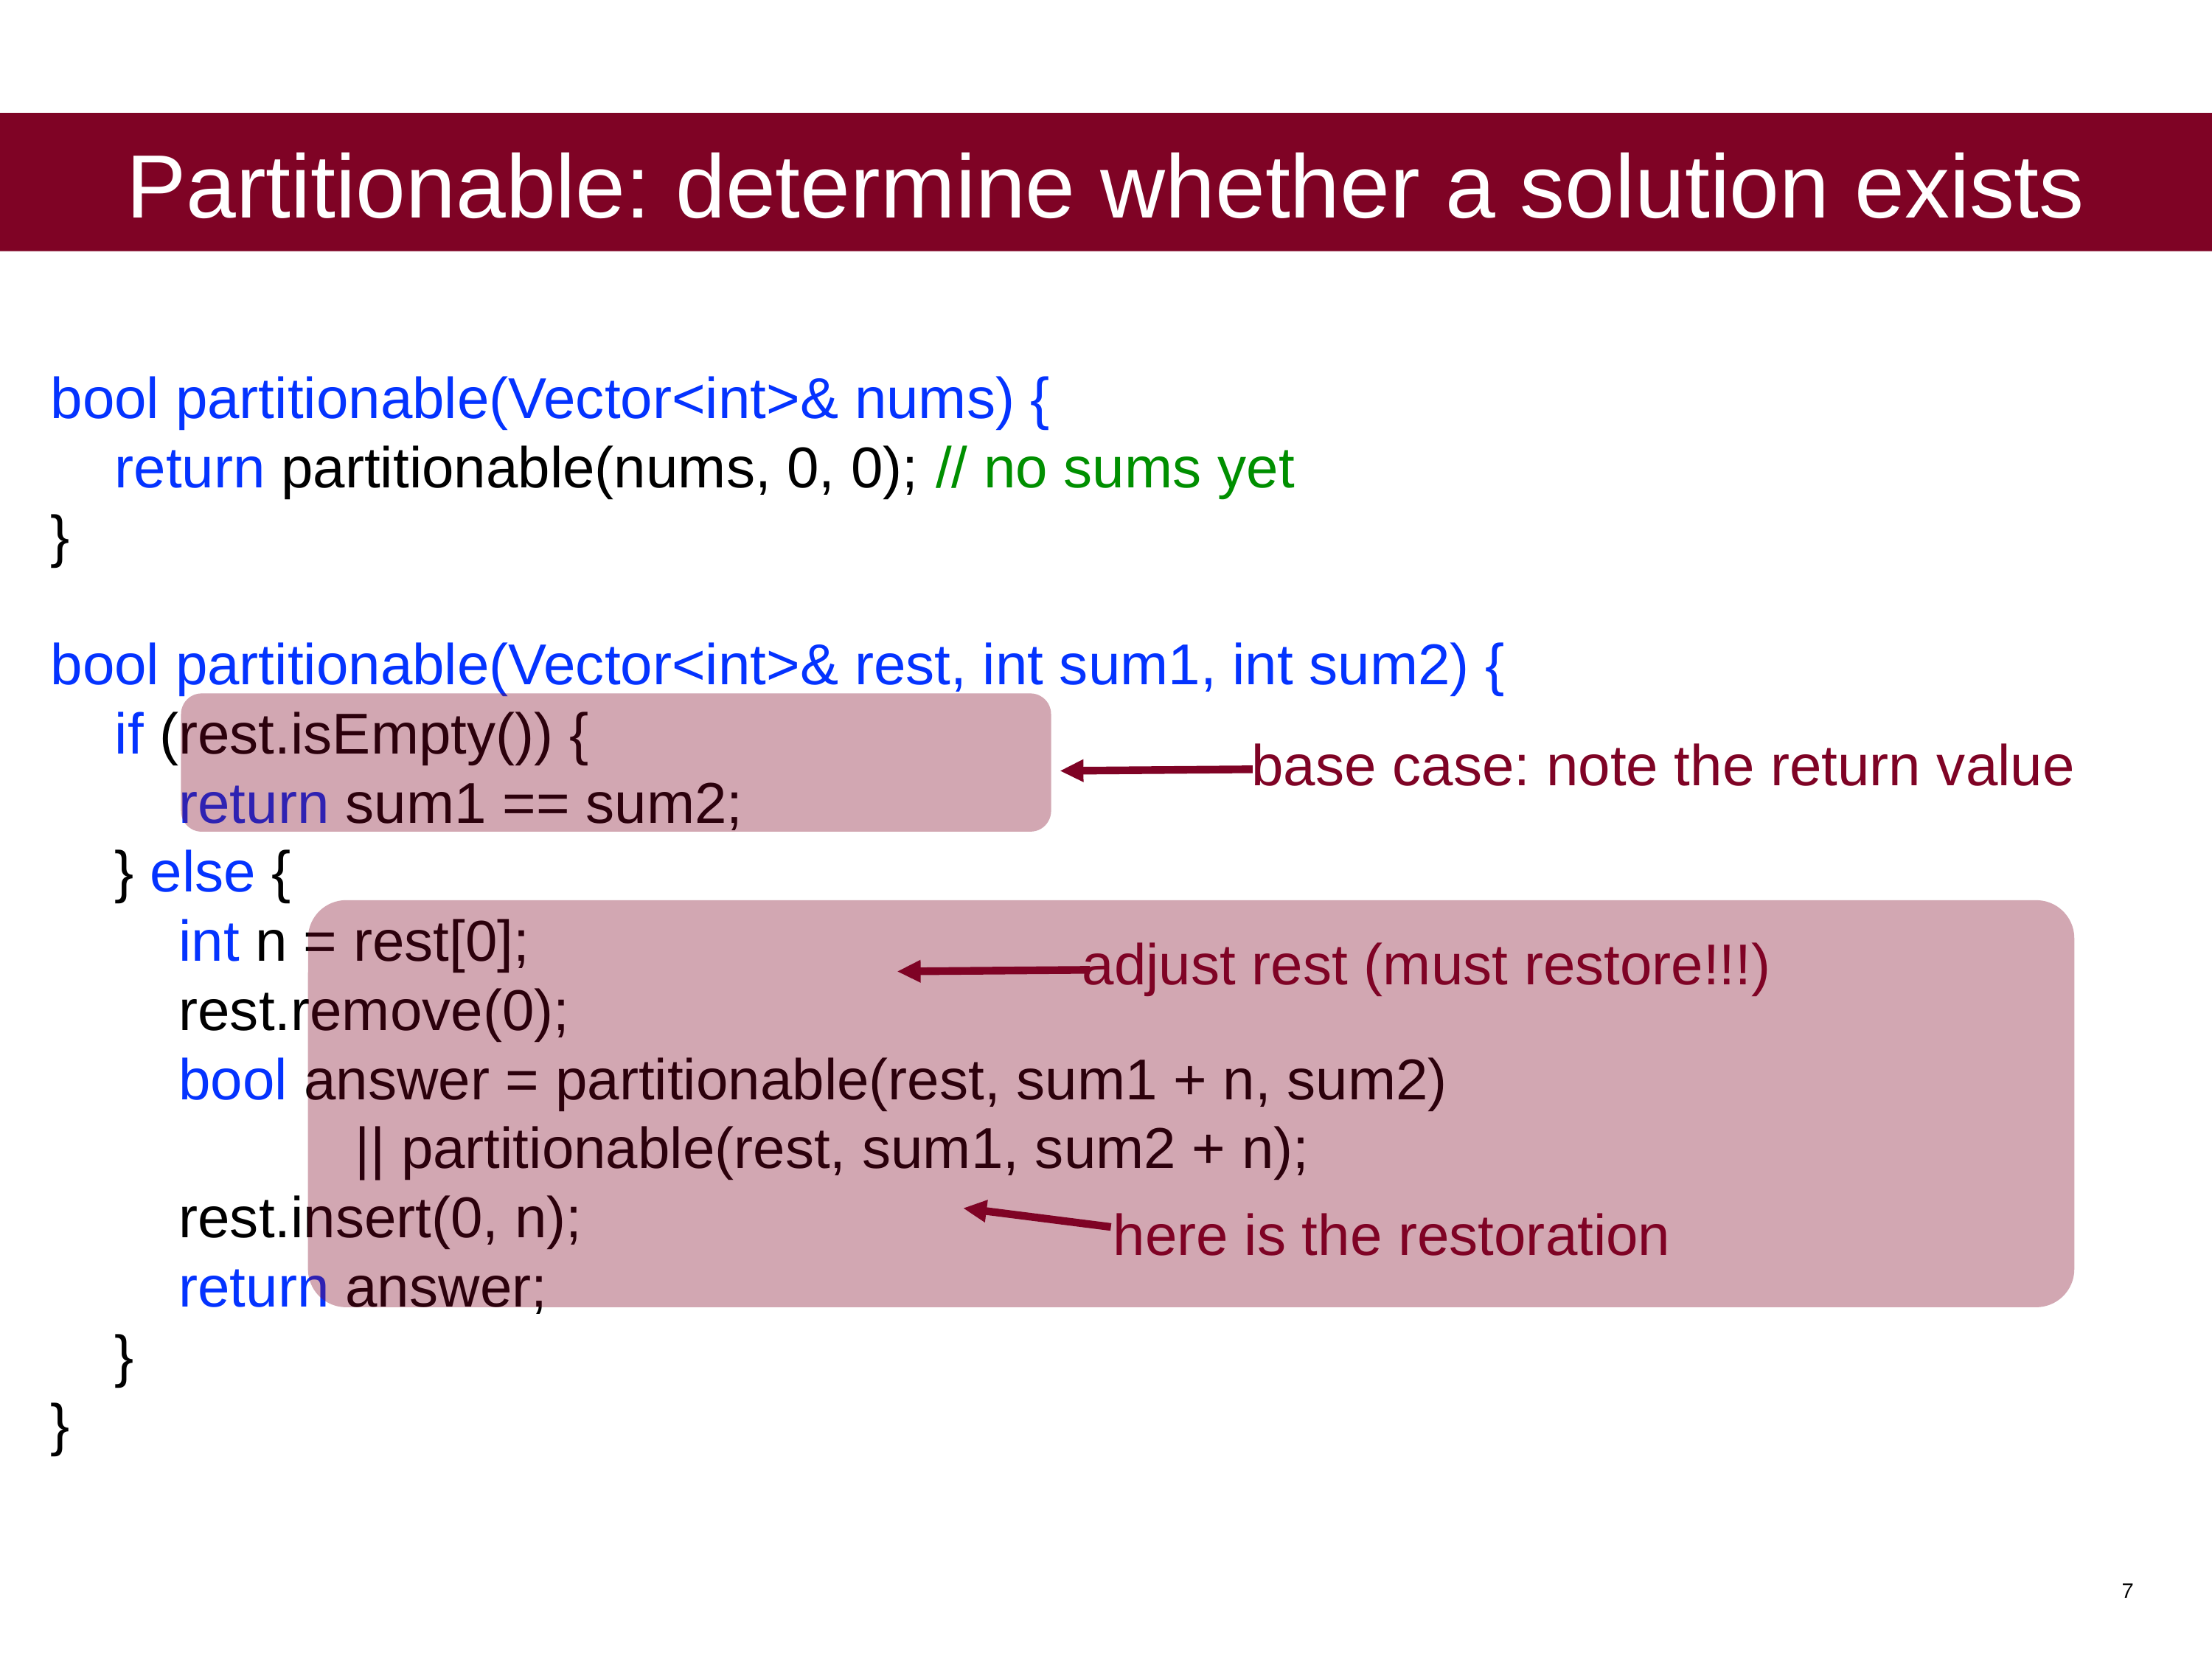

Partitionable: determine whether a solution exists
bool partitionable(Vector<int>& nums) {
    return partitionable(nums, 0, 0); // no sums yet
}
bool partitionable(Vector<int>& rest, int sum1, int sum2) {
    if (rest.isEmpty()) {
        return sum1 == sum2;
    } else {
        int n = rest[0];
        rest.remove(0);
        bool answer = partitionable(rest, sum1 + n, sum2)
                   || partitionable(rest, sum1, sum2 + n);
        rest.insert(0, n);
        return answer;
    }
}

base case: note the return value

adjust rest (must restore!!!)

here is the restoration

7